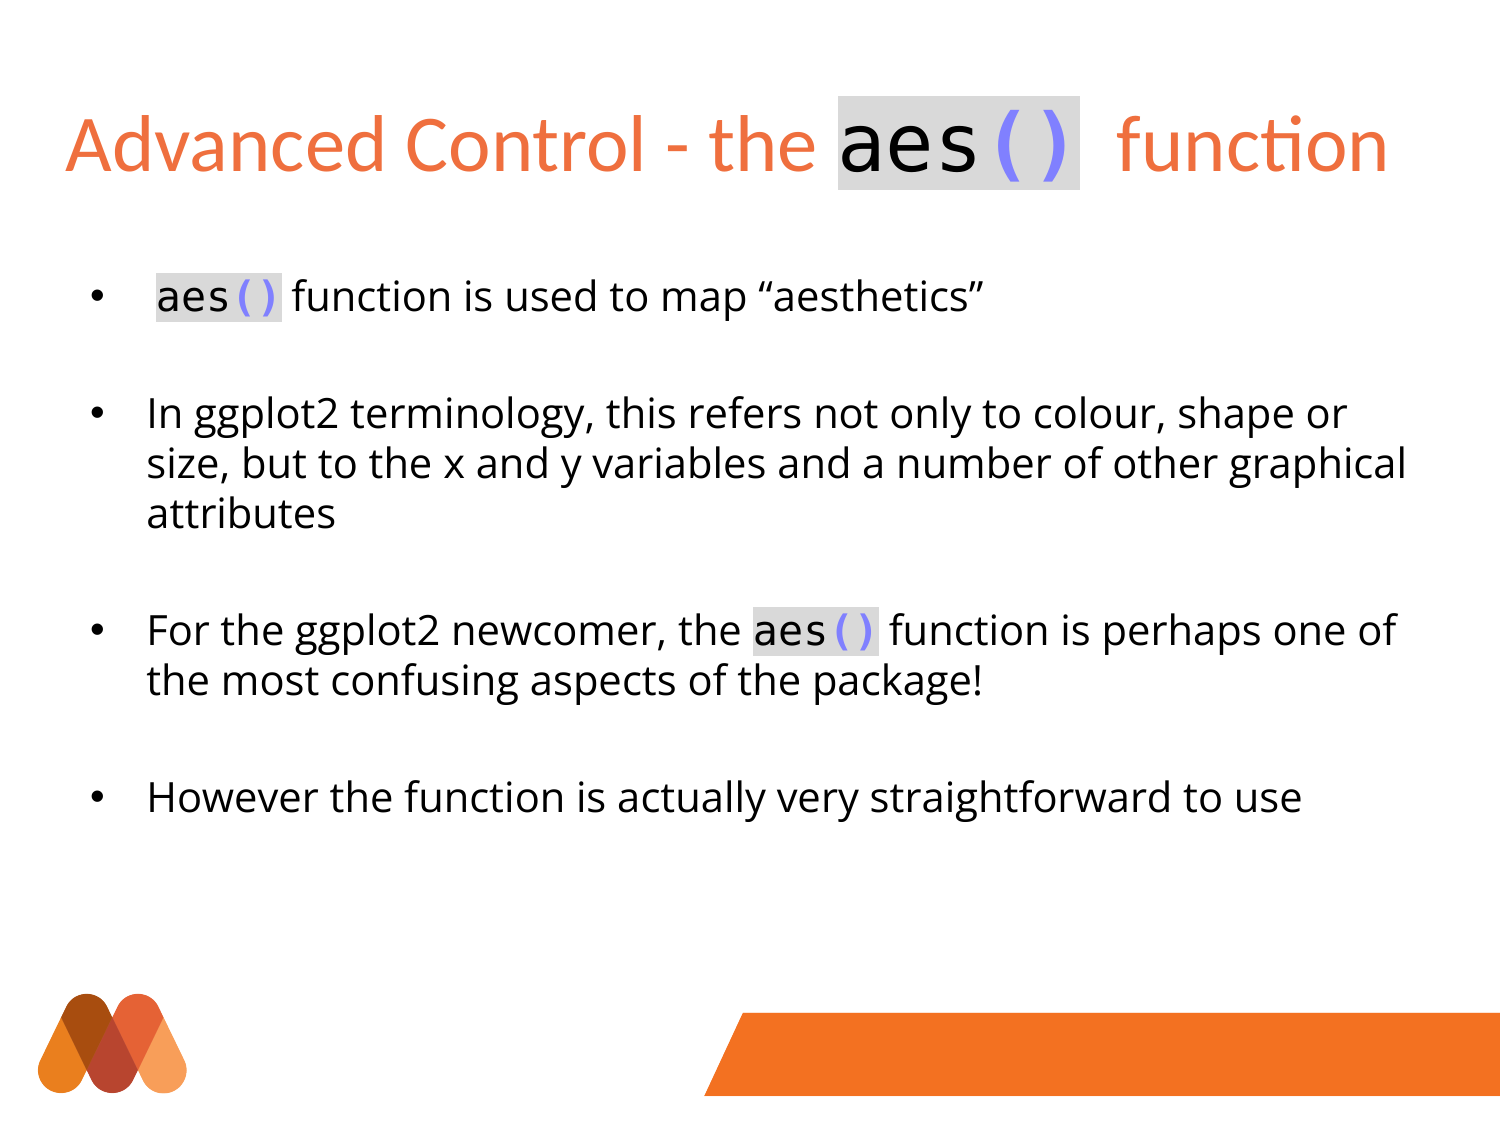

# Advanced Control - the aes()  function
 aes() function is used to map “aesthetics”

In ggplot2 terminology, this refers not only to colour, shape or size, but to the x and y variables and a number of other graphical attributes

For the ggplot2 newcomer, the aes() function is perhaps one of the most confusing aspects of the package!

However the function is actually very straightforward to use